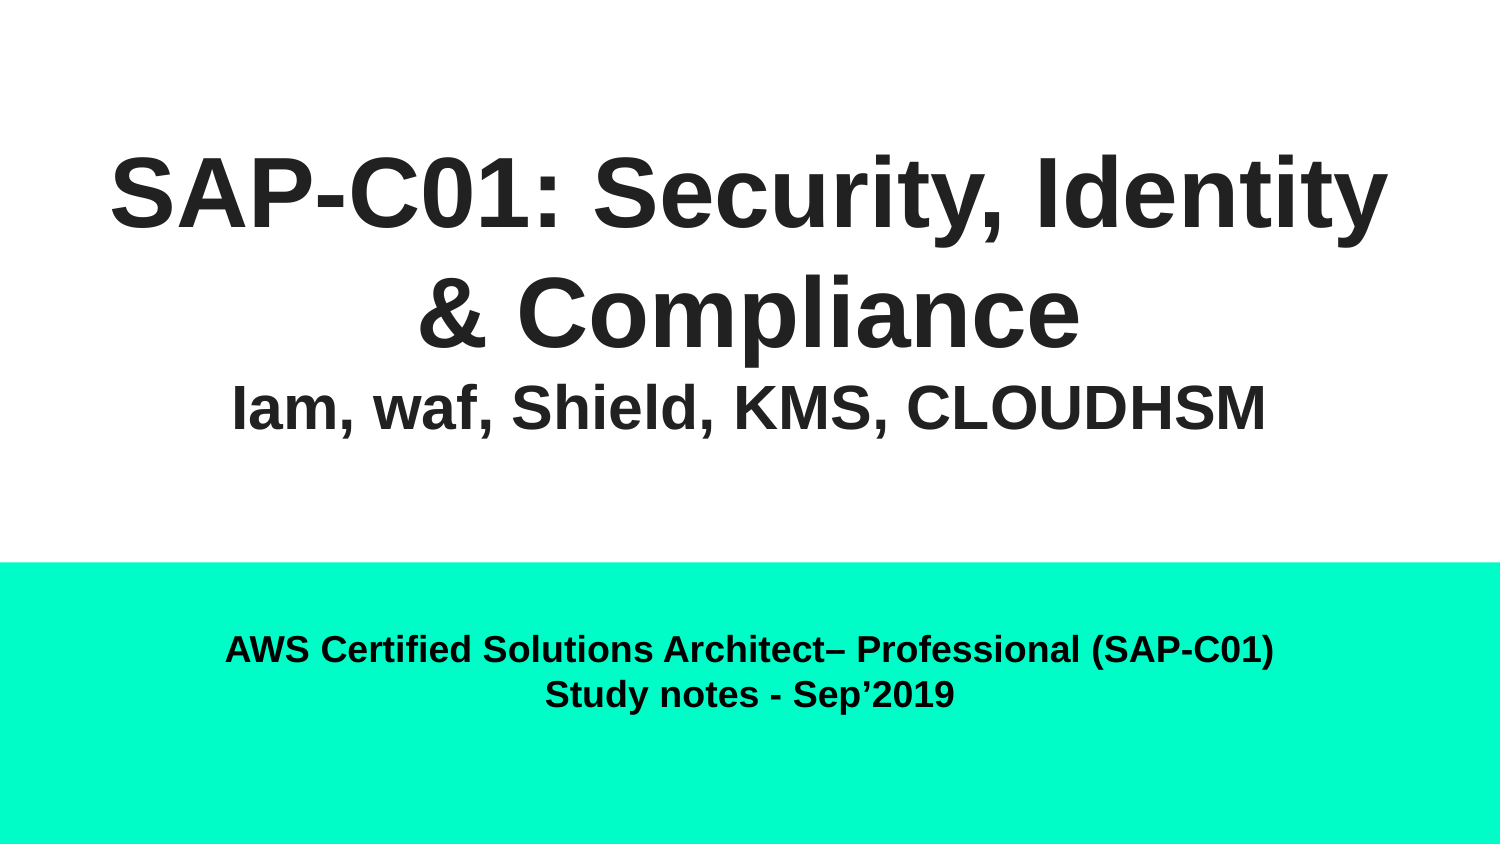

# SAP-C01: Security, Identity & Compliance
Iam, waf, Shield, KMS, CLOUDHSM
AWS Certified Solutions Architect– Professional (SAP-C01)
Study notes - Sep’2019